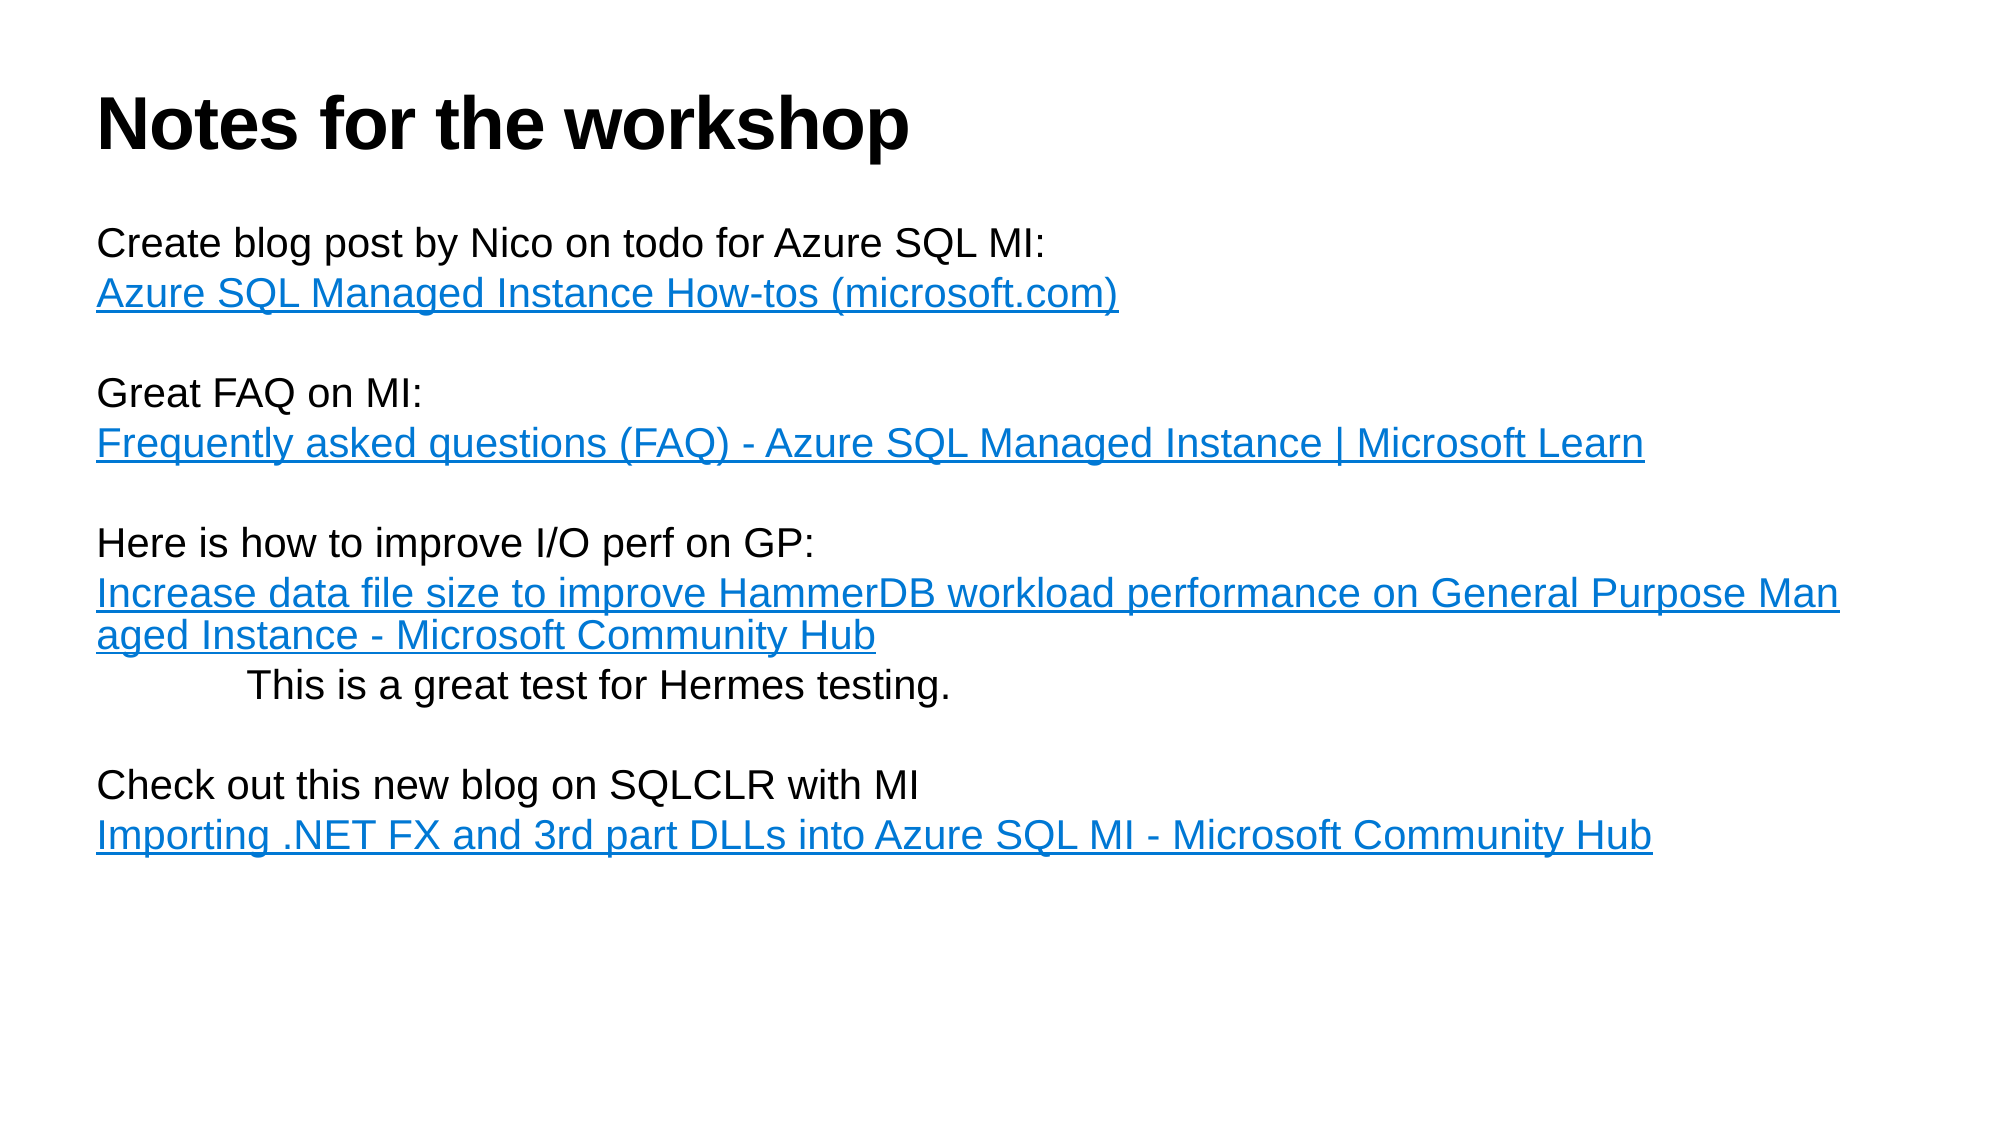

# Notes for the workshop
Create blog post by Nico on todo for Azure SQL MI: Azure SQL Managed Instance How-tos (microsoft.com)

Great FAQ on MI: Frequently asked questions (FAQ) - Azure SQL Managed Instance | Microsoft Learn

Here is how to improve I/O perf on GP: Increase data file size to improve HammerDB workload performance on General Purpose Managed Instance - Microsoft Community Hub
	This is a great test for Hermes testing.

Check out this new blog on SQLCLR with MI Importing .NET FX and 3rd part DLLs into Azure SQL MI - Microsoft Community Hub